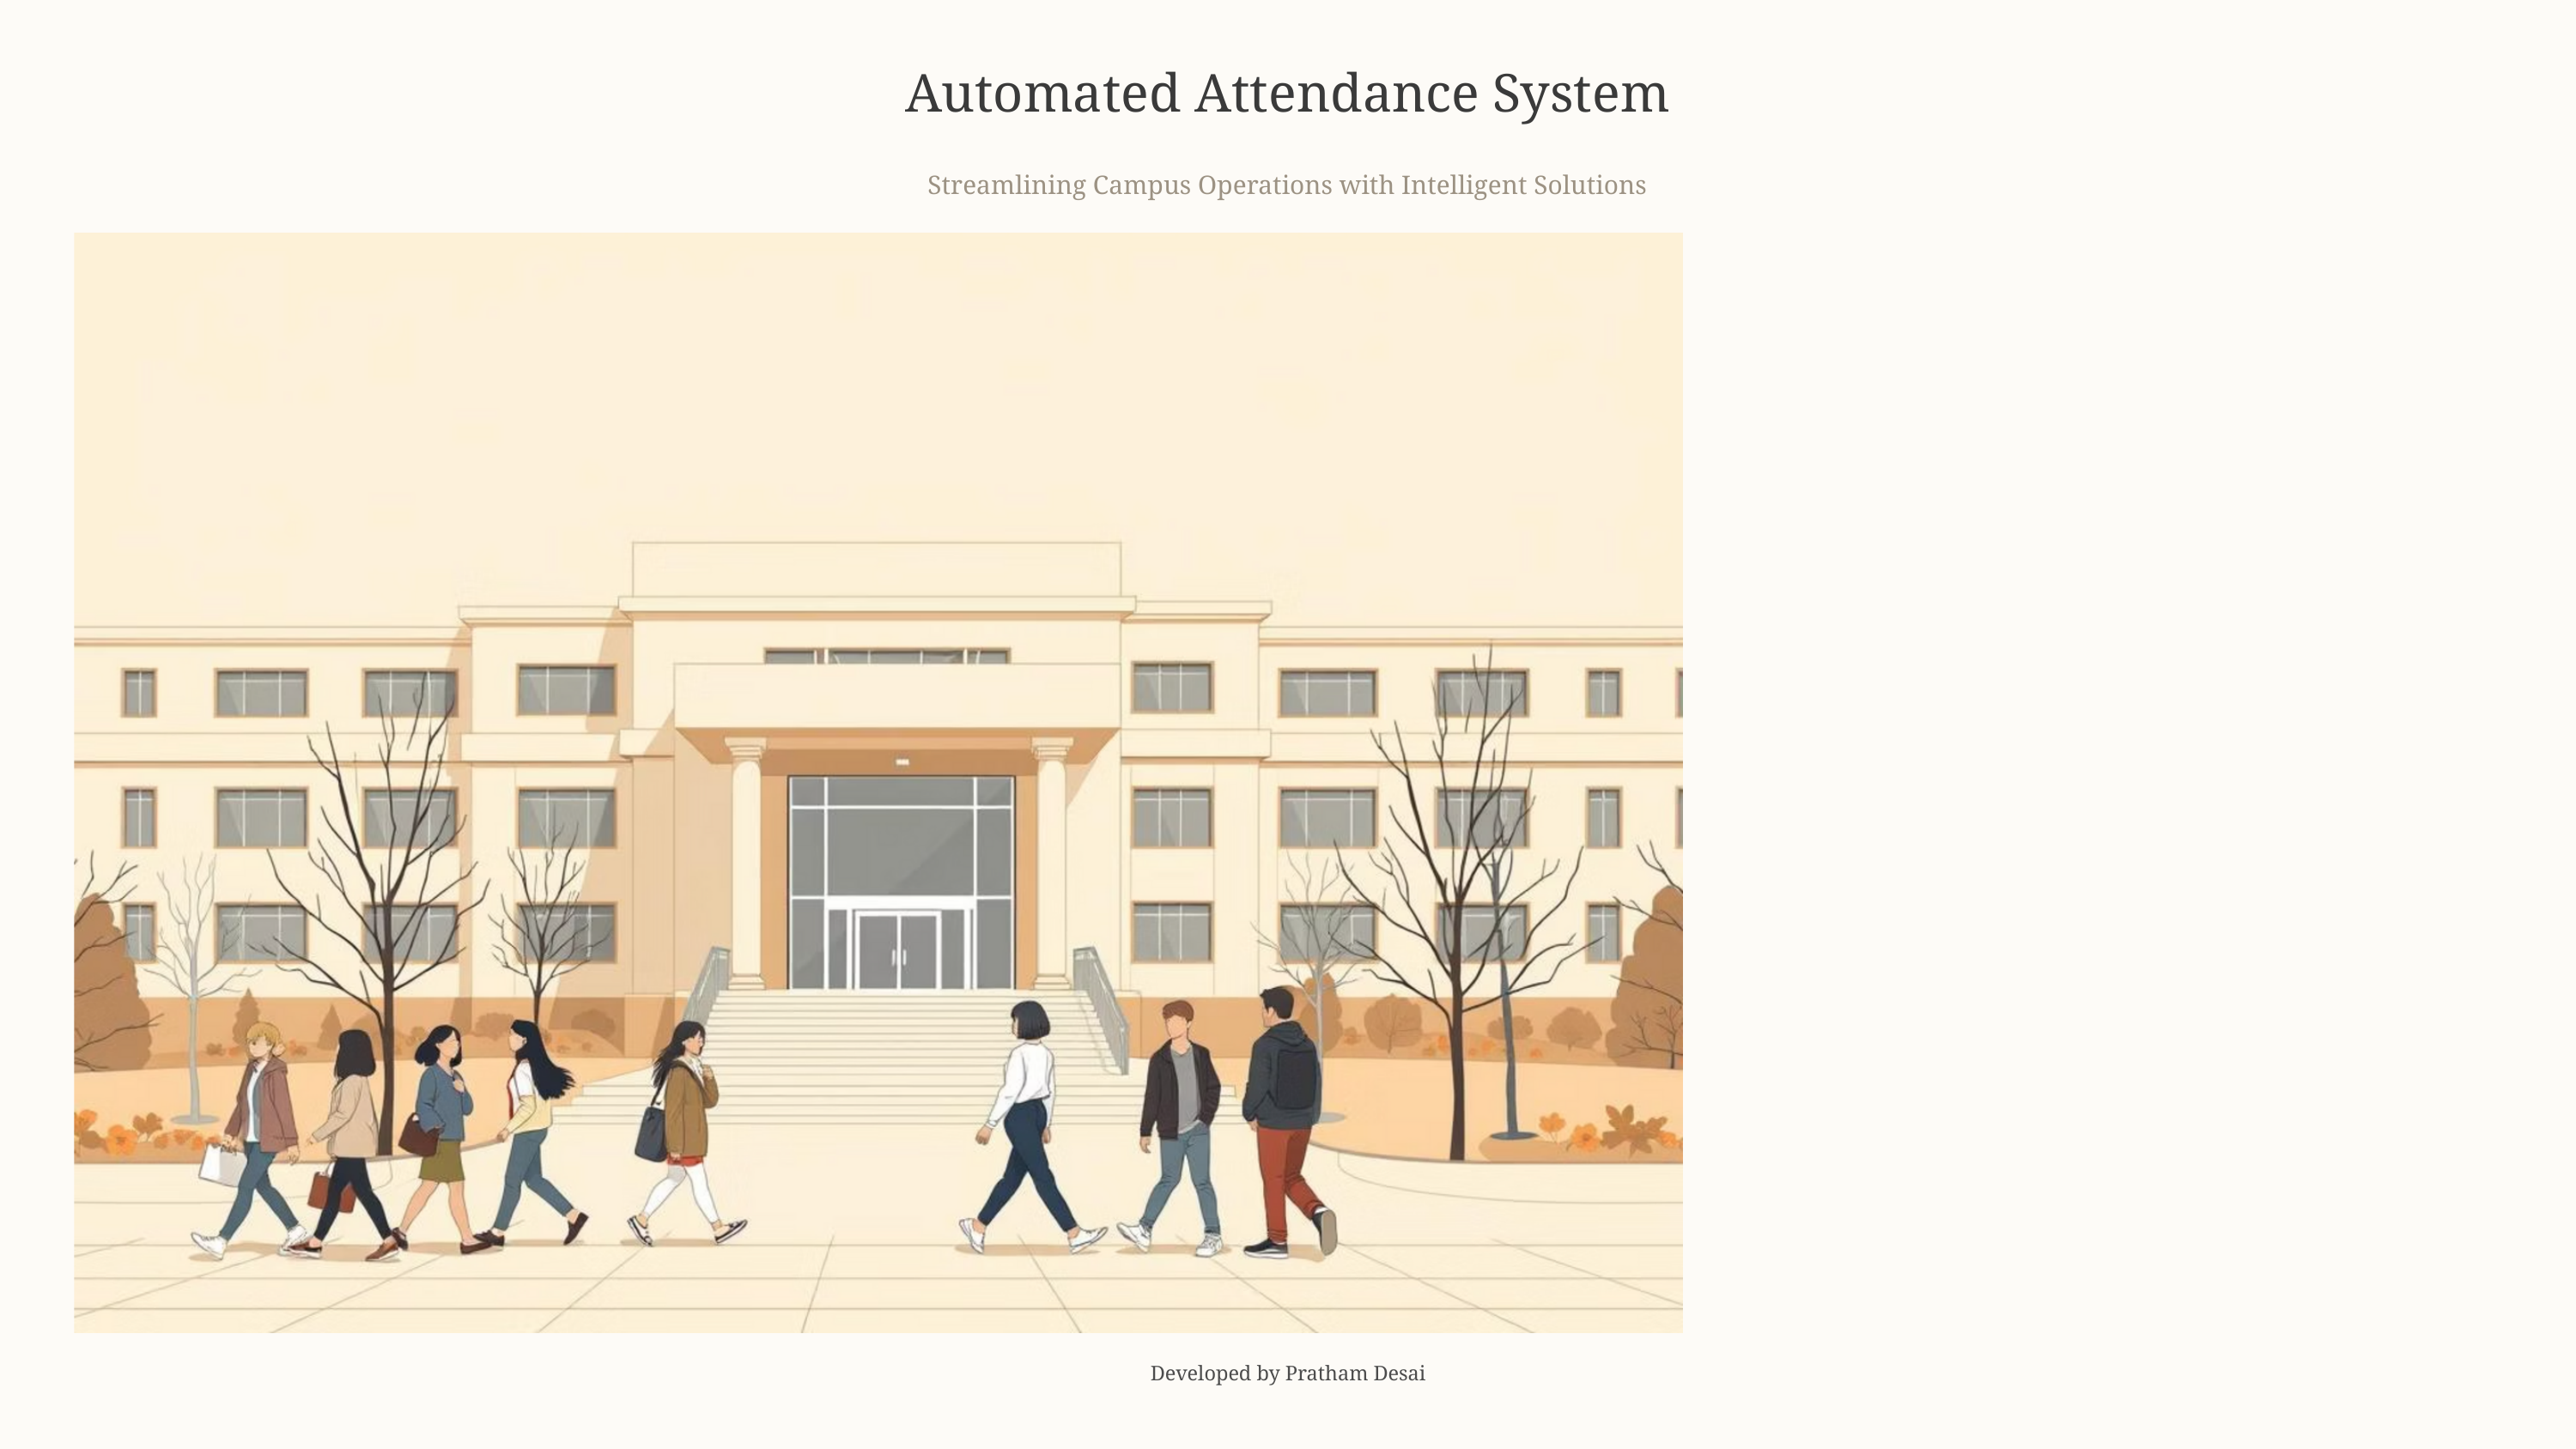

Automated Attendance System
Streamlining Campus Operations with Intelligent Solutions

Developed by Pratham Desai